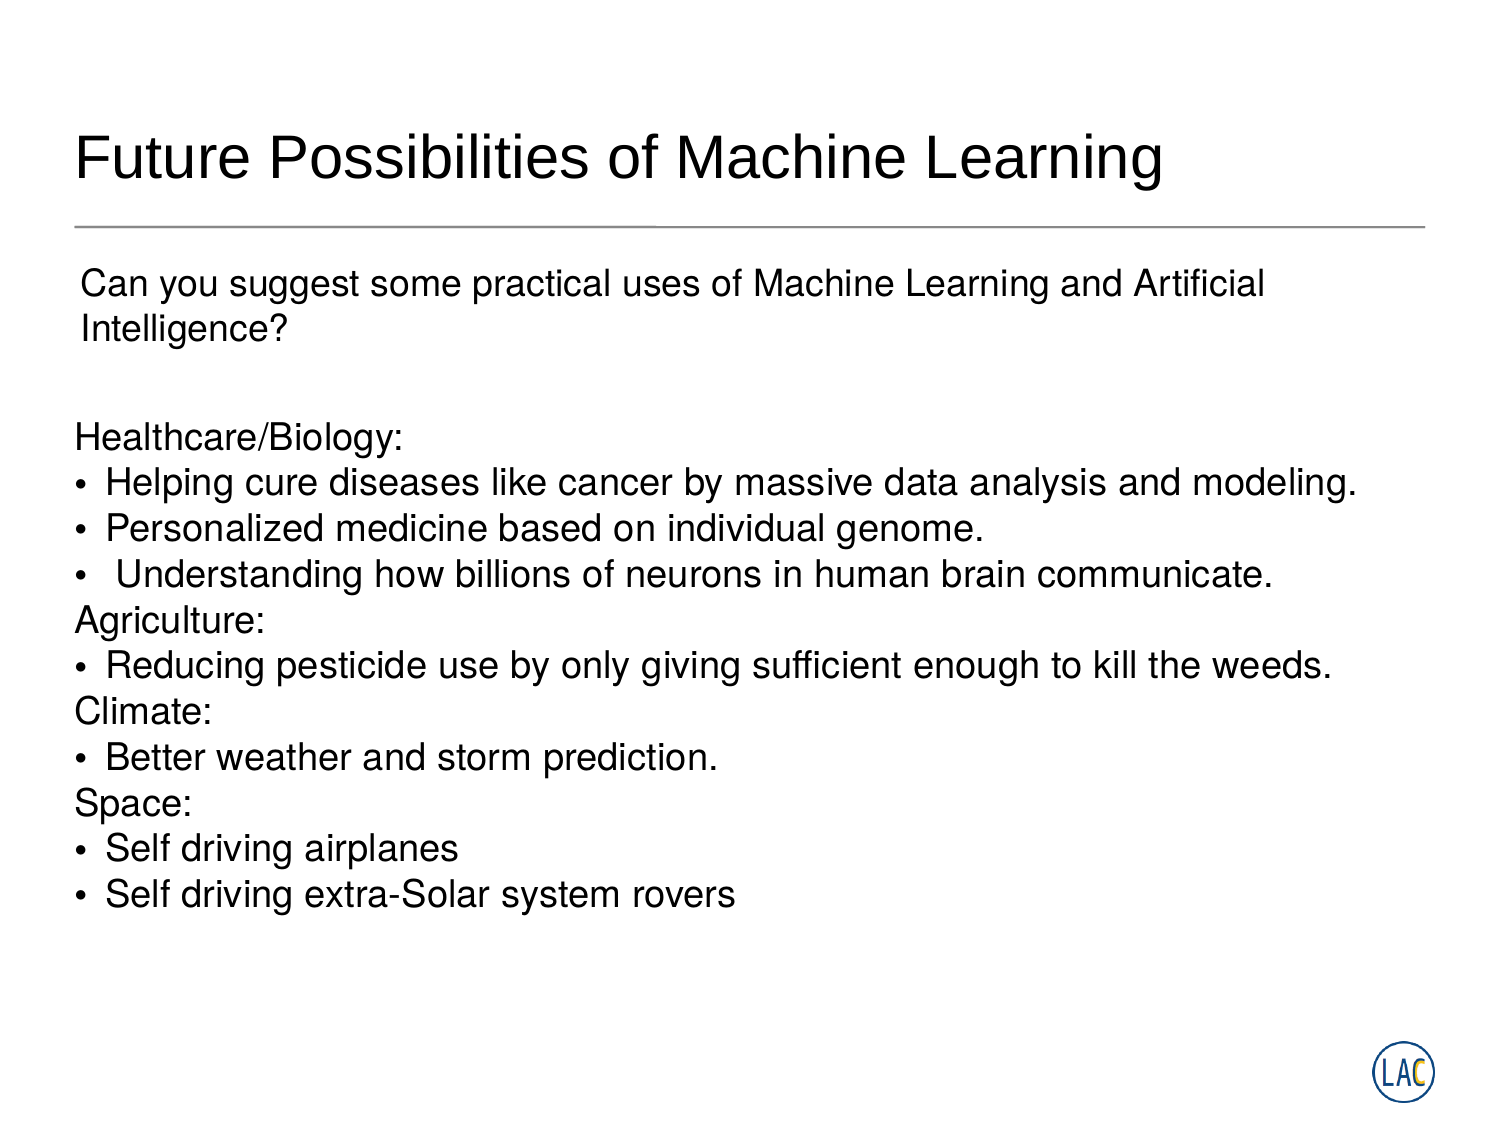

# Future Possibilities of Machine Learning
Can you suggest some practical uses of Machine Learning and Artificial Intelligence?
Healthcare/Biology:
Helping cure diseases like cancer by massive data analysis and modeling.
Personalized medicine based on individual genome.
 Understanding how billions of neurons in human brain communicate.
Agriculture:
Reducing pesticide use by only giving sufficient enough to kill the weeds.
Climate:
Better weather and storm prediction.
Space:
Self driving airplanes
Self driving extra-Solar system rovers